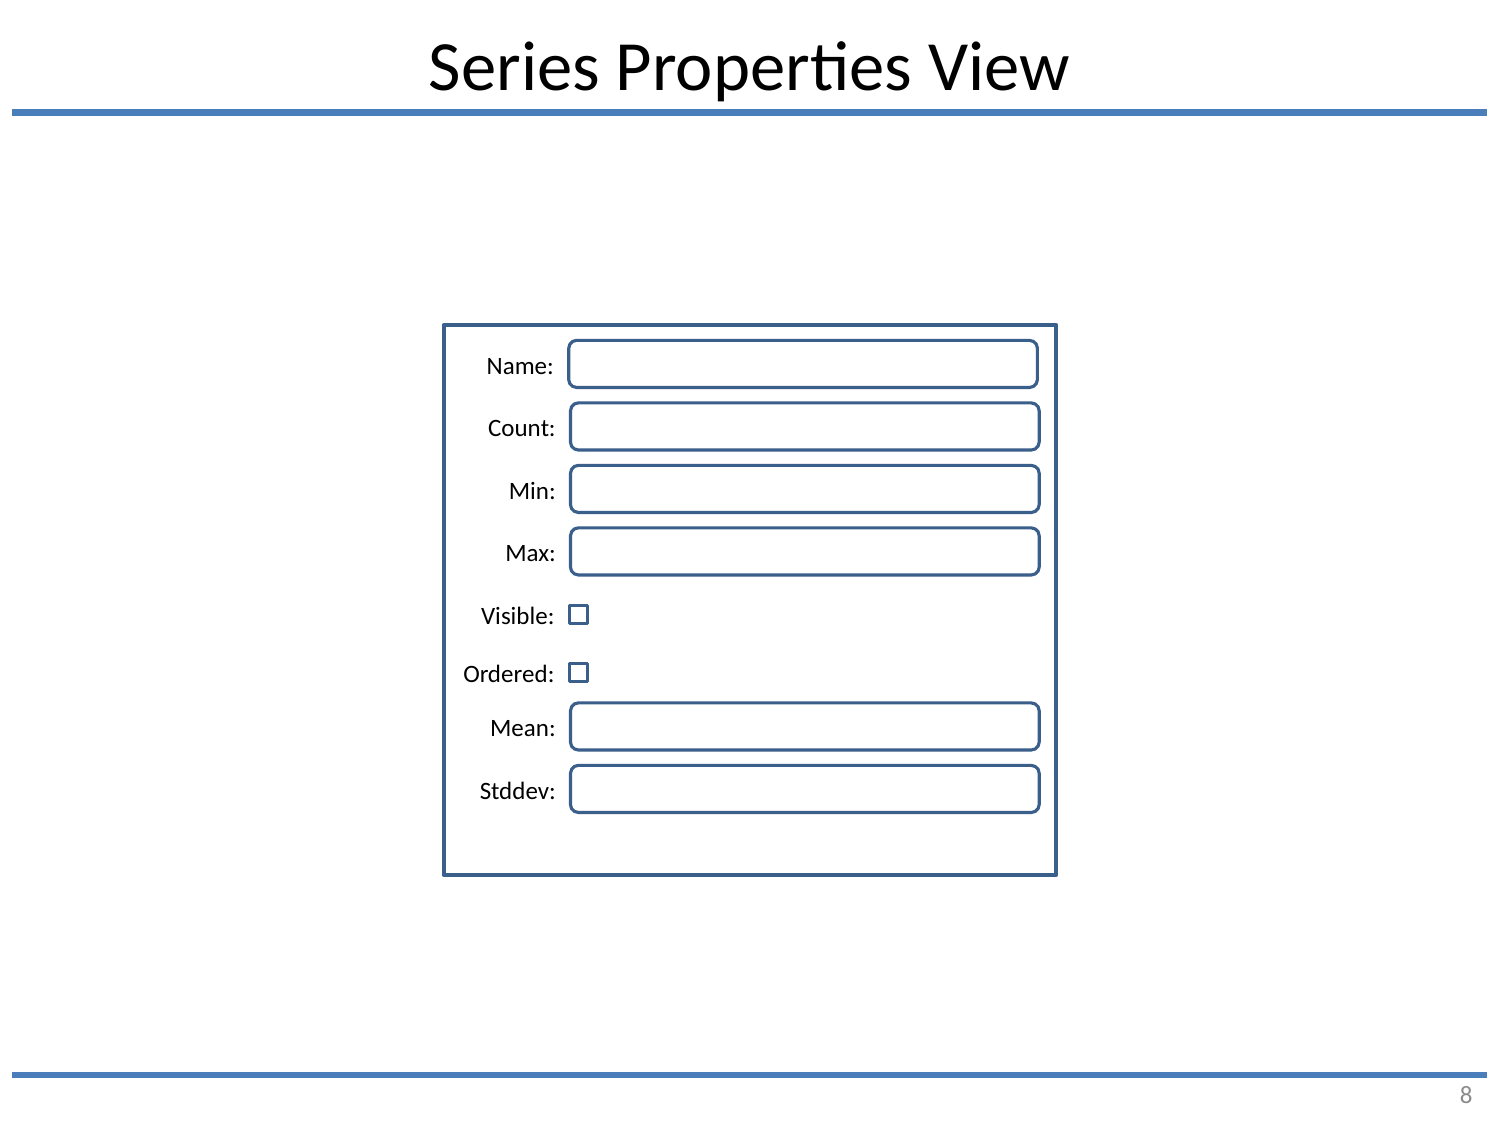

# Series Properties View

Name:

Count:

Min:

Max:
Visible:

Ordered:

Mean:

Stddev:
8